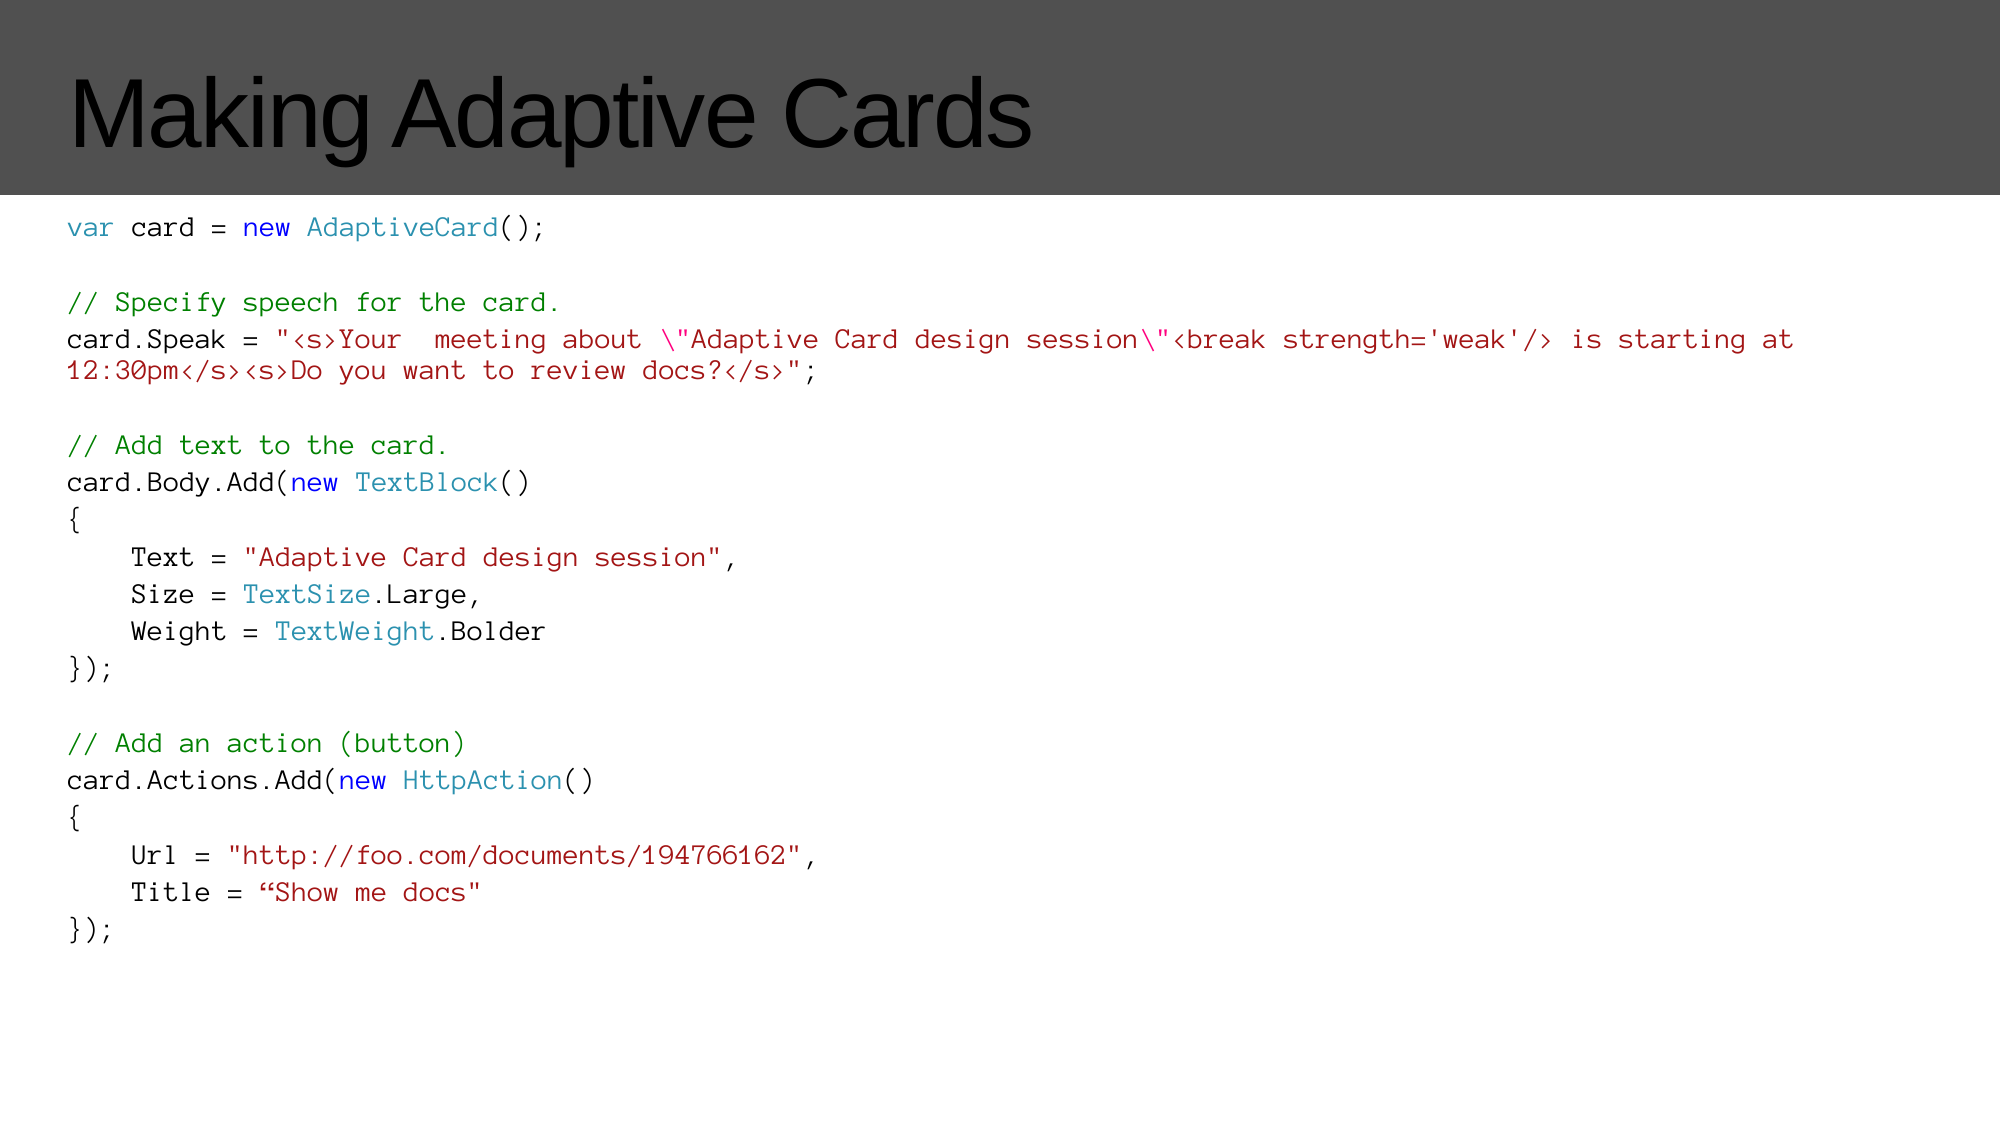

# Making Adaptive Cards
var card = new AdaptiveCard();

// Specify speech for the card.
card.Speak = "<s>Your  meeting about \"Adaptive Card design session\"<break strength='weak'/> is starting at 12:30pm</s><s>Do you want to review docs?</s>";

// Add text to the card.
card.Body.Add(new TextBlock()
{
    Text = "Adaptive Card design session",
    Size = TextSize.Large,
    Weight = TextWeight.Bolder
});

// Add an action (button)
card.Actions.Add(new HttpAction()
{
    Url = "http://foo.com/documents/194766162",
    Title = “Show me docs"
});